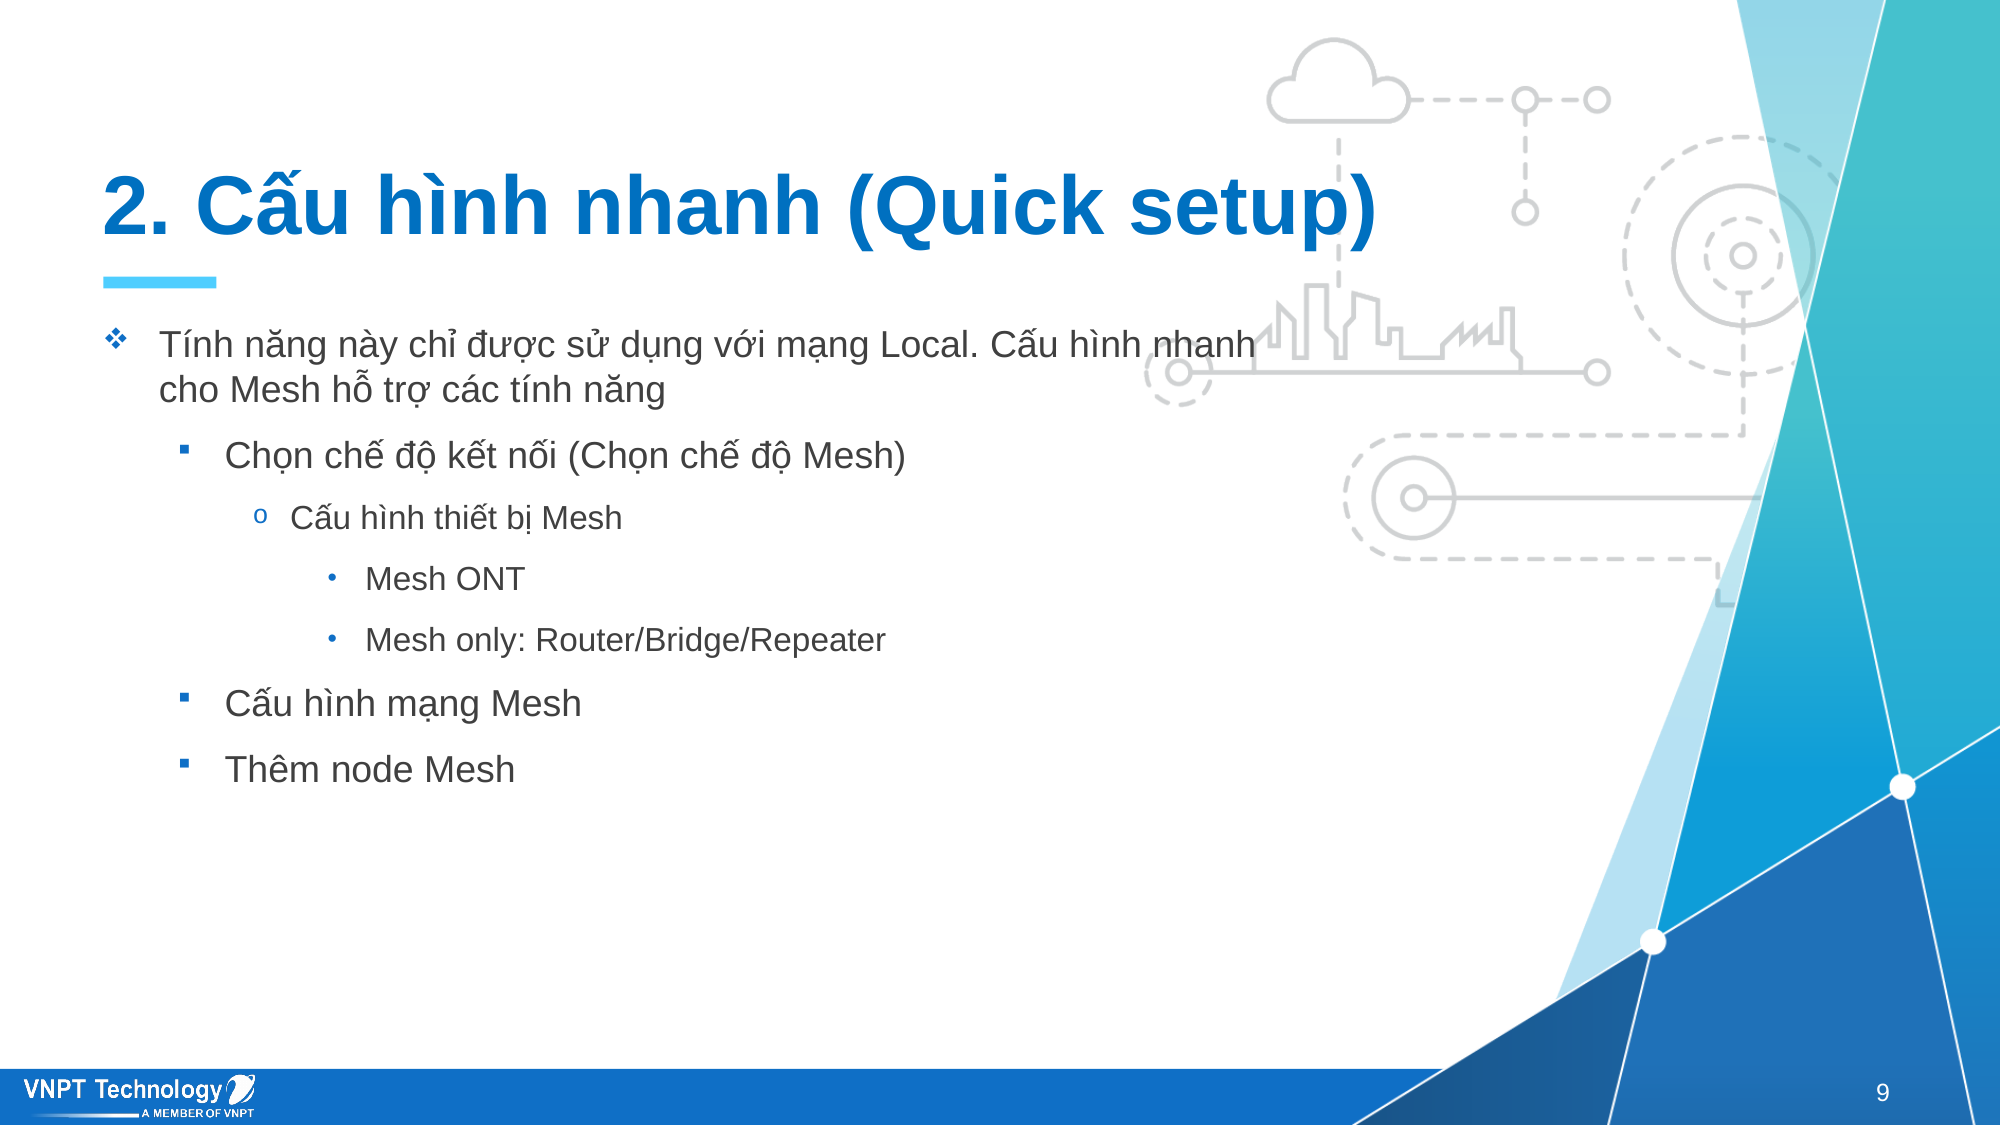

# 2. Cấu hình nhanh (Quick setup)
Tính năng này chỉ được sử dụng với mạng Local. Cấu hình nhanh cho Mesh hỗ trợ các tính năng
Chọn chế độ kết nối (Chọn chế độ Mesh)
Cấu hình thiết bị Mesh
Mesh ONT
Mesh only: Router/Bridge/Repeater
Cấu hình mạng Mesh
Thêm node Mesh

9